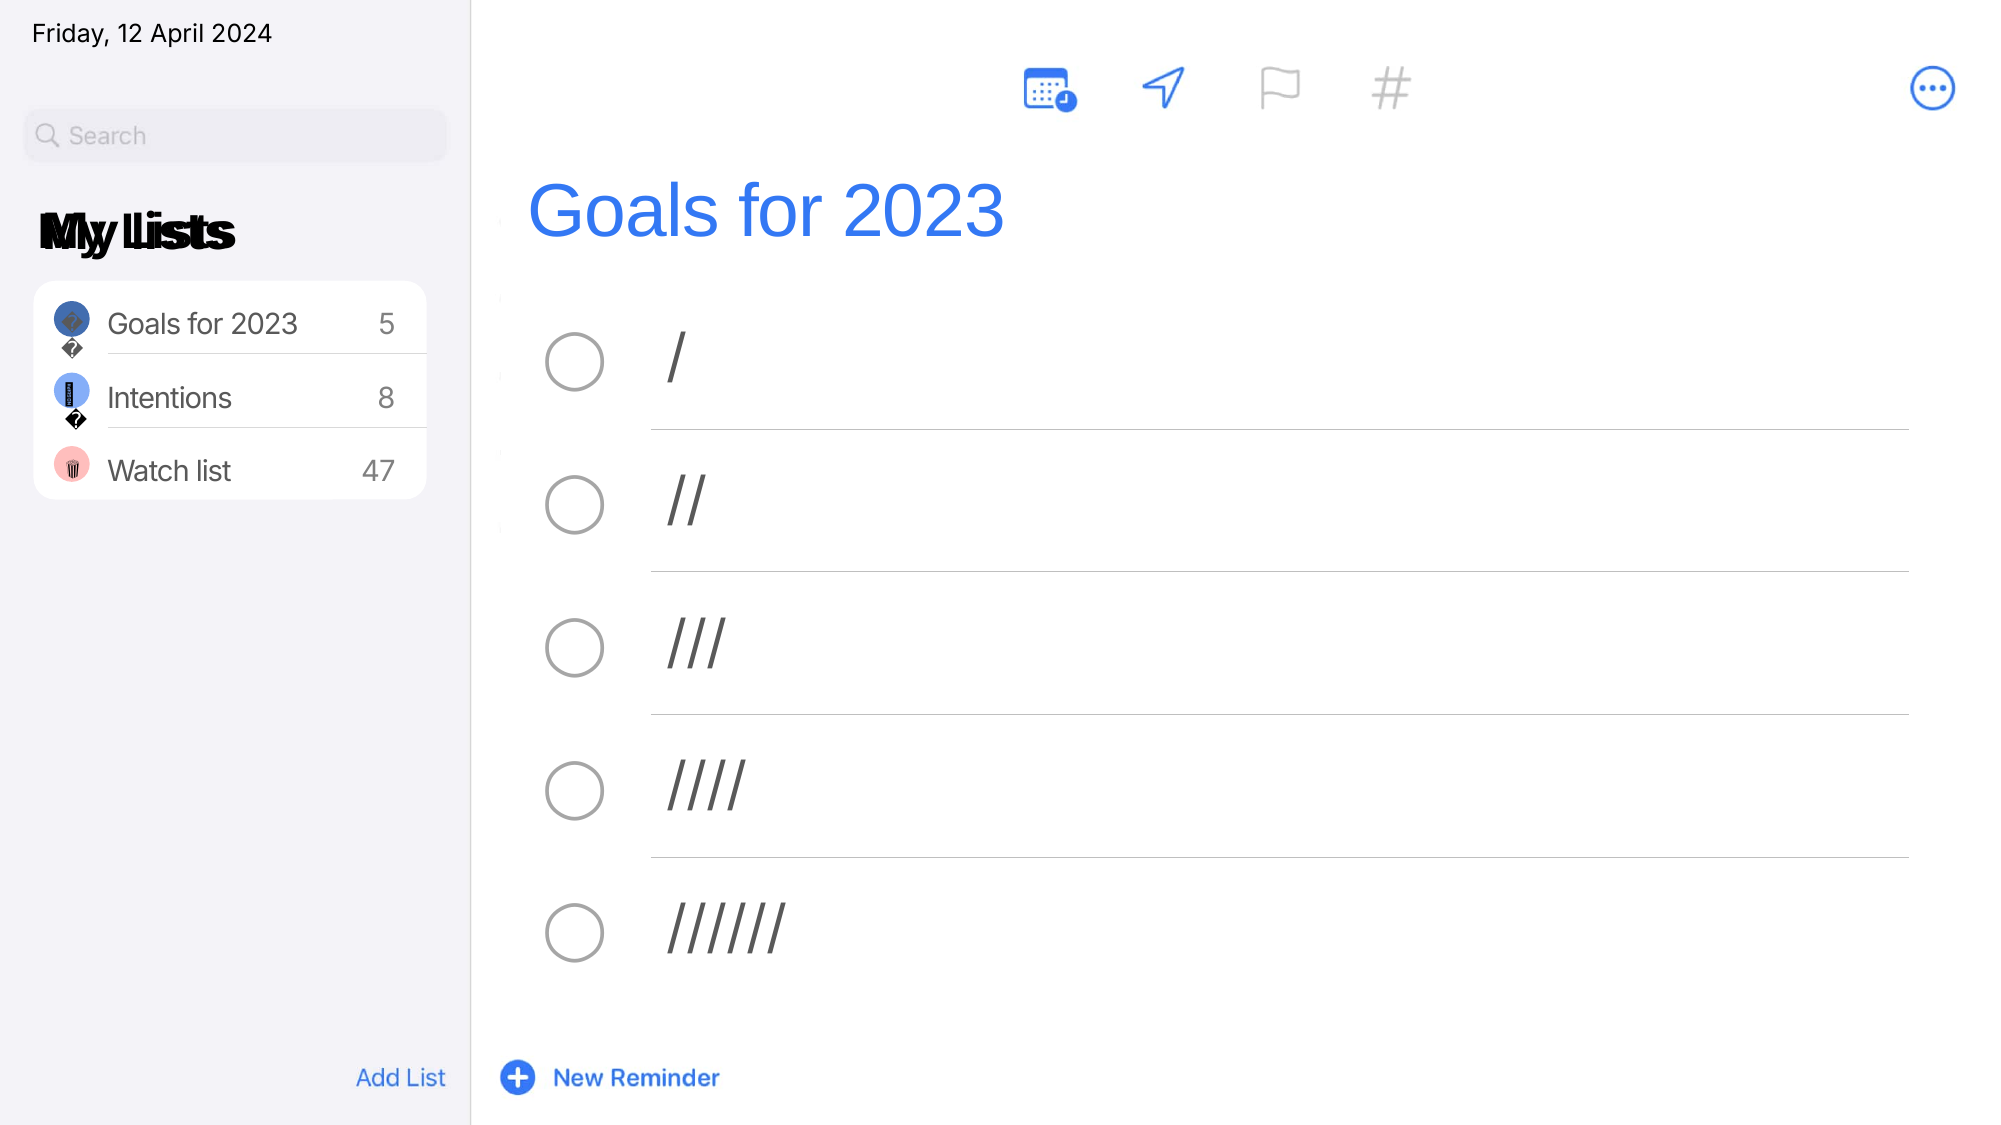

# Goals for 2023
My lists
My Lists
Goals for 2023
Intentions
Watch list
5
8
47

| ◯ | / |
| --- | --- |
| ◯ | // |
| ◯ | /// |
| ◯ | //// |
| ◯ | ////// |

🦋

🧠

🍿